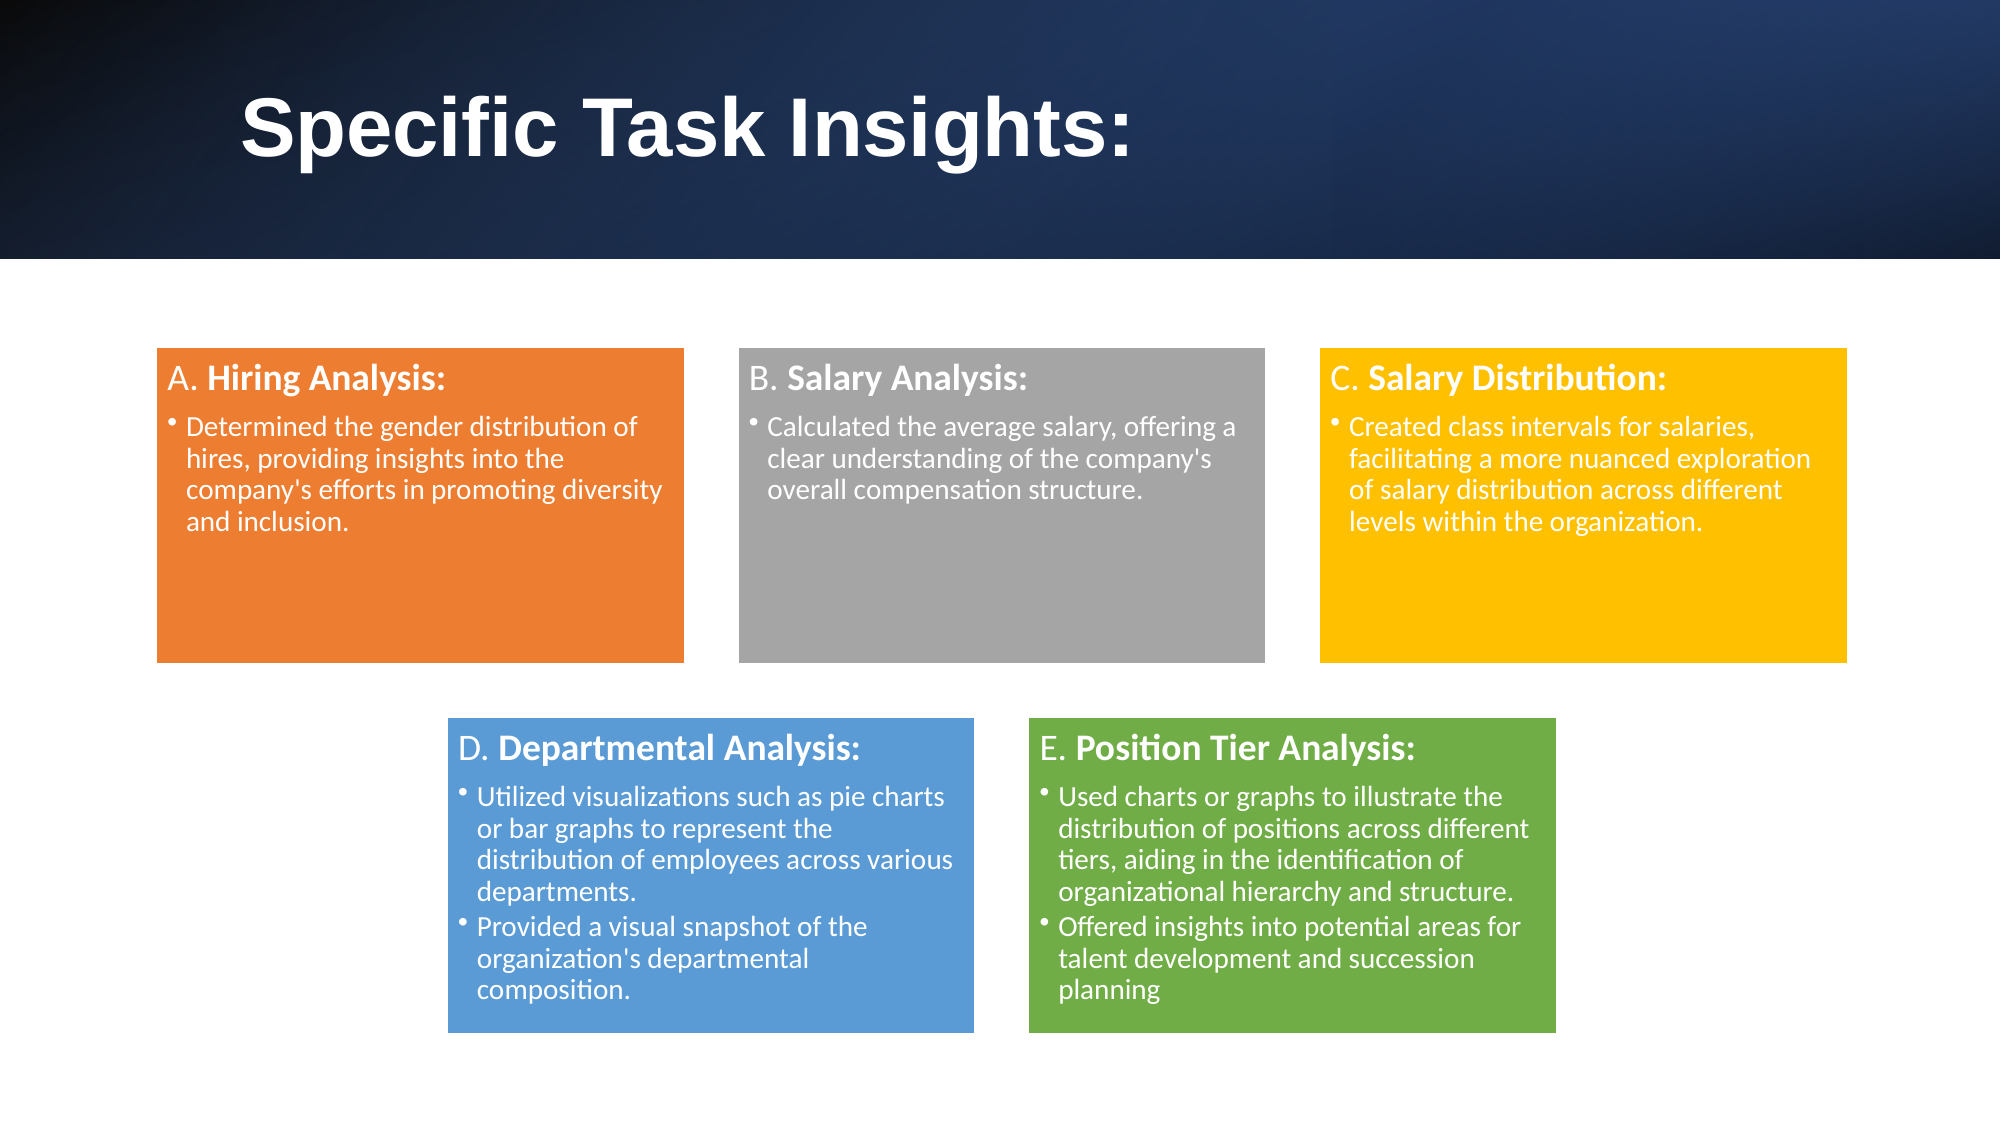

# Specific Task Insights:
A. Hiring Analysis:
Determined the gender distribution of hires, providing insights into the company's efforts in promoting diversity and inclusion.
B. Salary Analysis:
Calculated the average salary, offering a clear understanding of the company's overall compensation structure.
C. Salary Distribution:
Created class intervals for salaries, facilitating a more nuanced exploration of salary distribution across different levels within the organization.
D. Departmental Analysis:
Utilized visualizations such as pie charts or bar graphs to represent the distribution of employees across various departments.
Provided a visual snapshot of the organization's departmental composition.
E. Position Tier Analysis:
Used charts or graphs to illustrate the distribution of positions across different tiers, aiding in the identification of organizational hierarchy and structure.
Offered insights into potential areas for talent development and succession planning